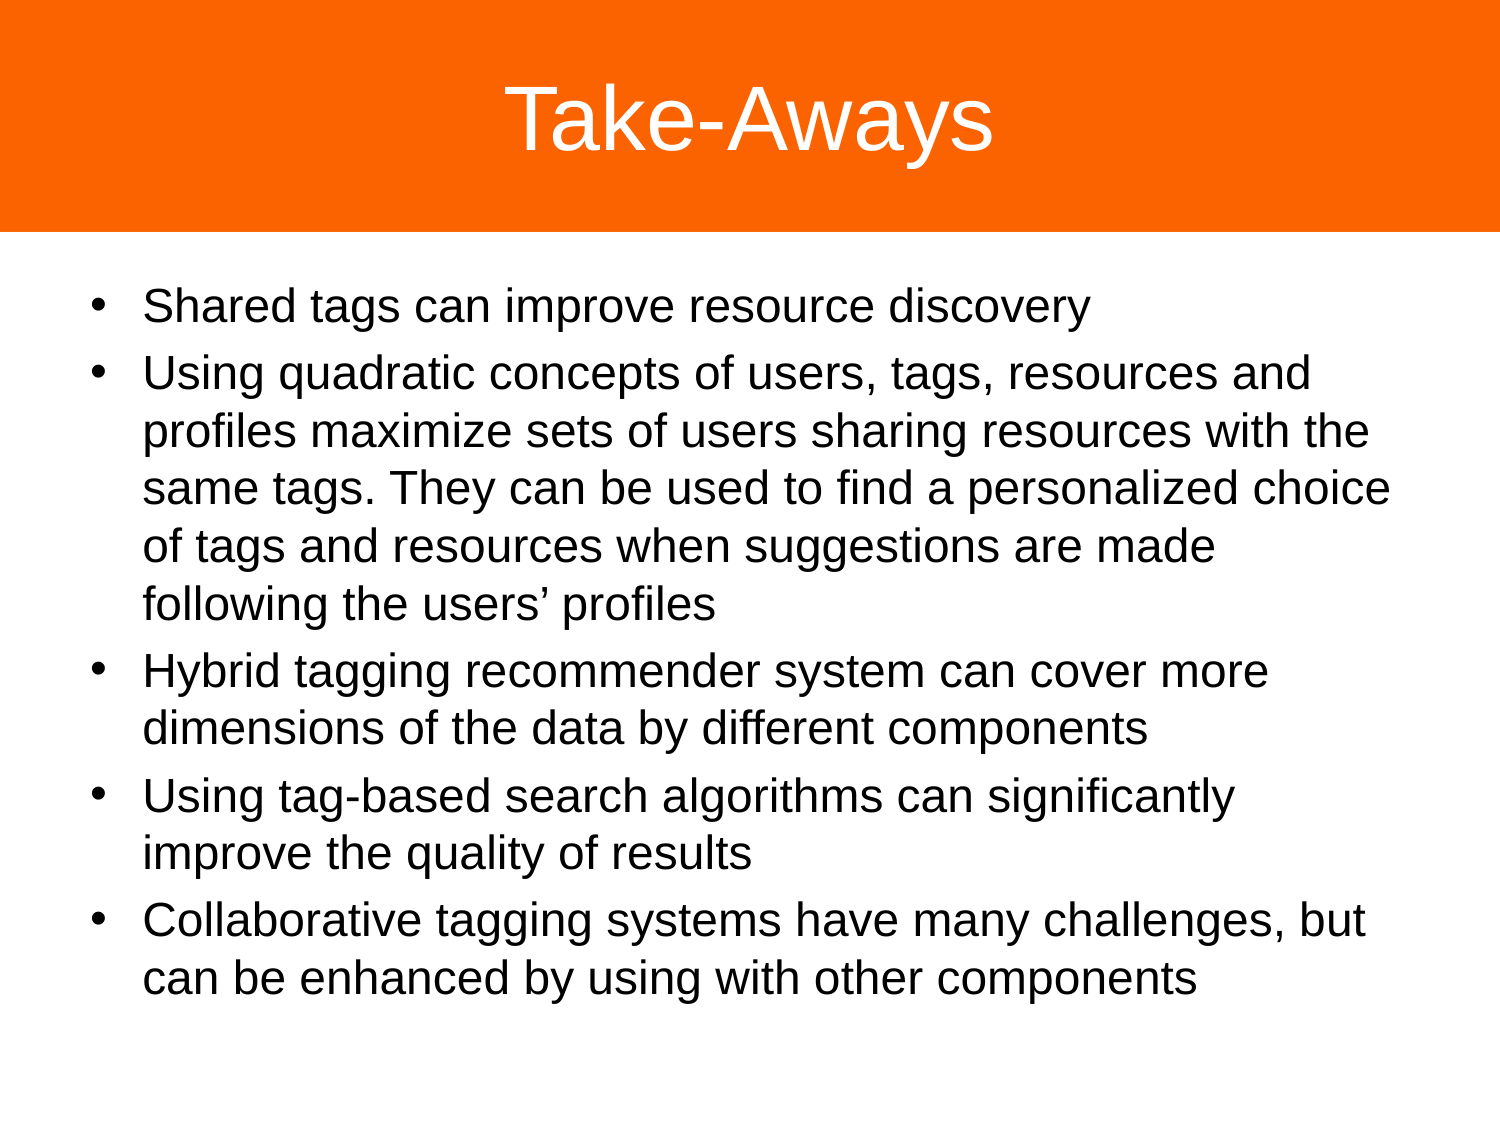

# Take-Aways
Shared tags can improve resource discovery
Using quadratic concepts of users, tags, resources and profiles maximize sets of users sharing resources with the same tags. They can be used to find a personalized choice of tags and resources when suggestions are made following the users’ profiles
Hybrid tagging recommender system can cover more dimensions of the data by different components
Using tag-based search algorithms can significantly improve the quality of results
Collaborative tagging systems have many challenges, but can be enhanced by using with other components